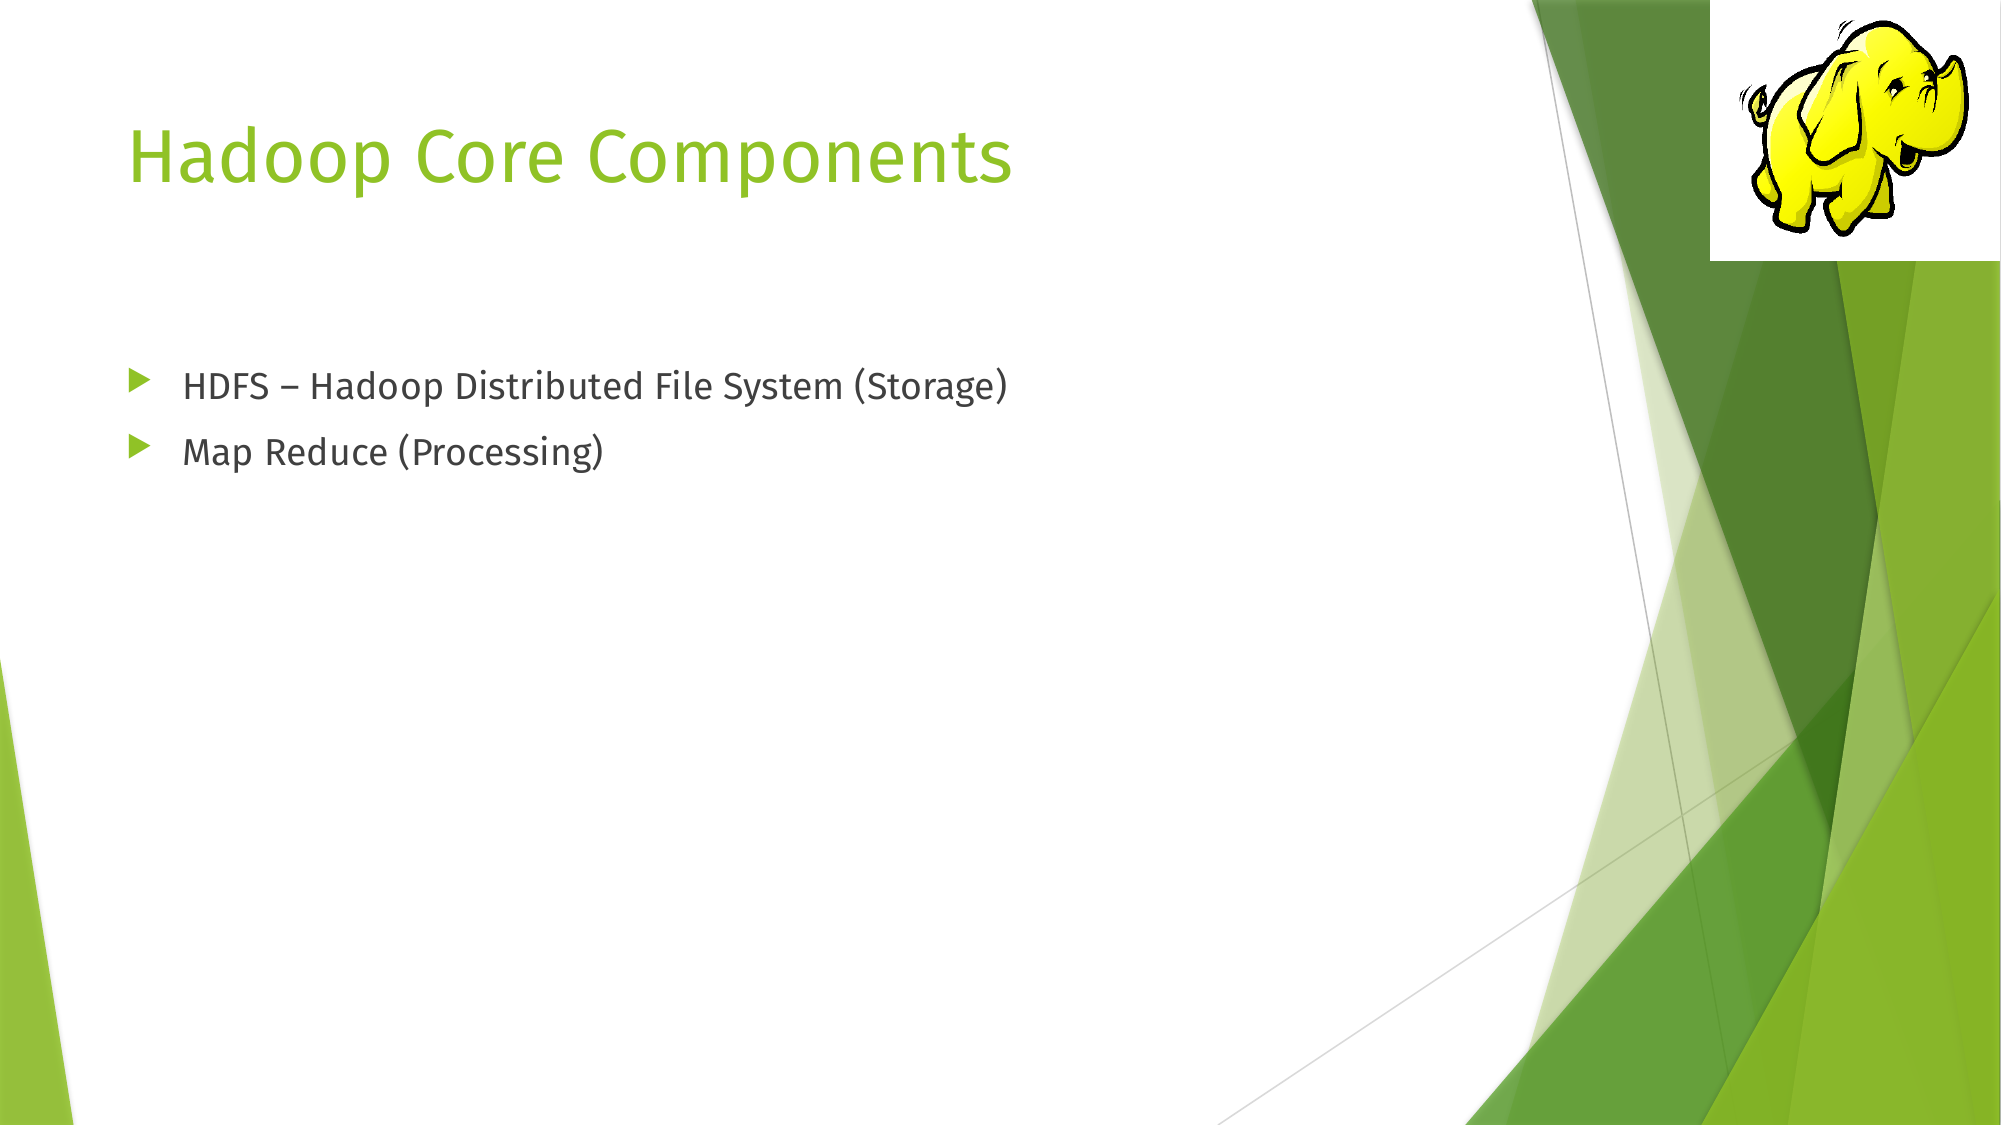

# Hadoop Core Components
HDFS – Hadoop Distributed File System (Storage)
Map Reduce (Processing)